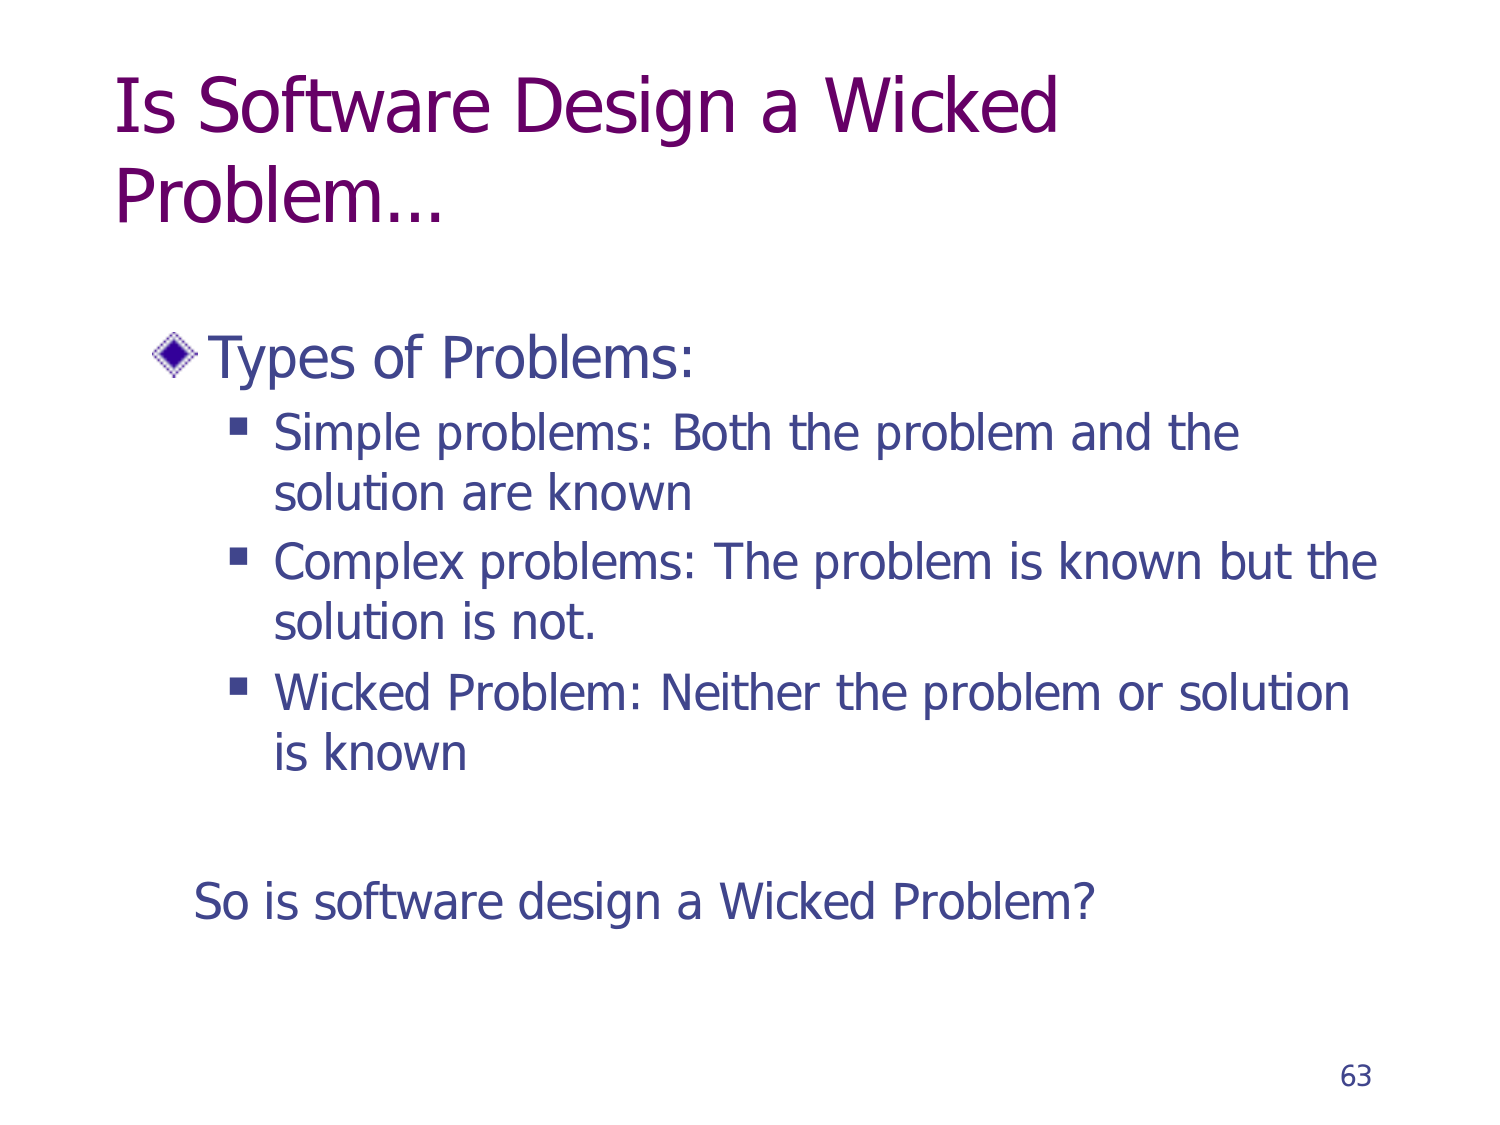

# Is Software Design a Wicked Problem…
Types of Problems:
Simple problems: Both the problem and the solution are known
Complex problems: The problem is known but the solution is not.
Wicked Problem: Neither the problem or solution is known
So is software design a Wicked Problem?
63